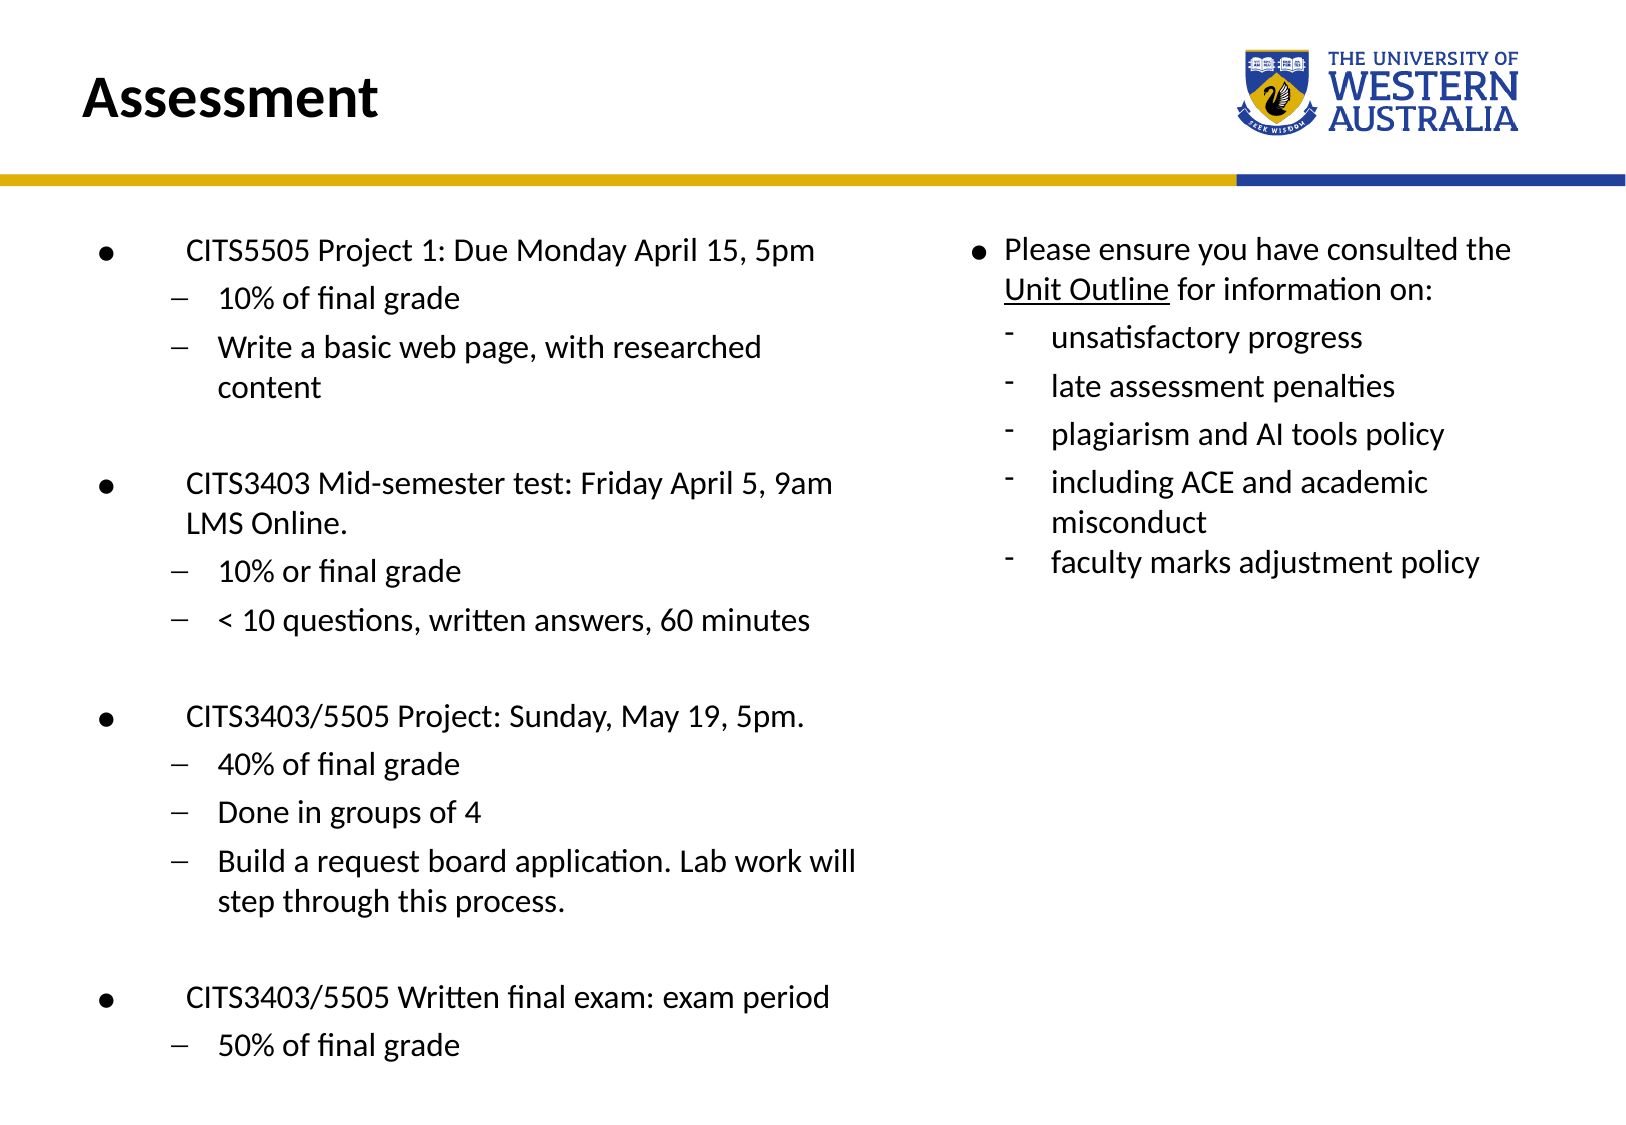

Assessment

CITS5505 Project 1: Due Monday April 15, 5pm
10% of final grade
Write a basic web page, with researched content

CITS3403 Mid-semester test: Friday April 5, 9am LMS Online.
10% or final grade
< 10 questions, written answers, 60 minutes

CITS3403/5505 Project: Sunday, May 19, 5pm.
40% of final grade
Done in groups of 4
Build a request board application. Lab work will step through this process.

CITS3403/5505 Written final exam: exam period
50% of final grade

Please ensure you have consulted the Unit Outline for information on:
unsatisfactory progress
late assessment penalties
plagiarism and AI tools policy
including ACE and academic misconduct
faculty marks adjustment policy

6